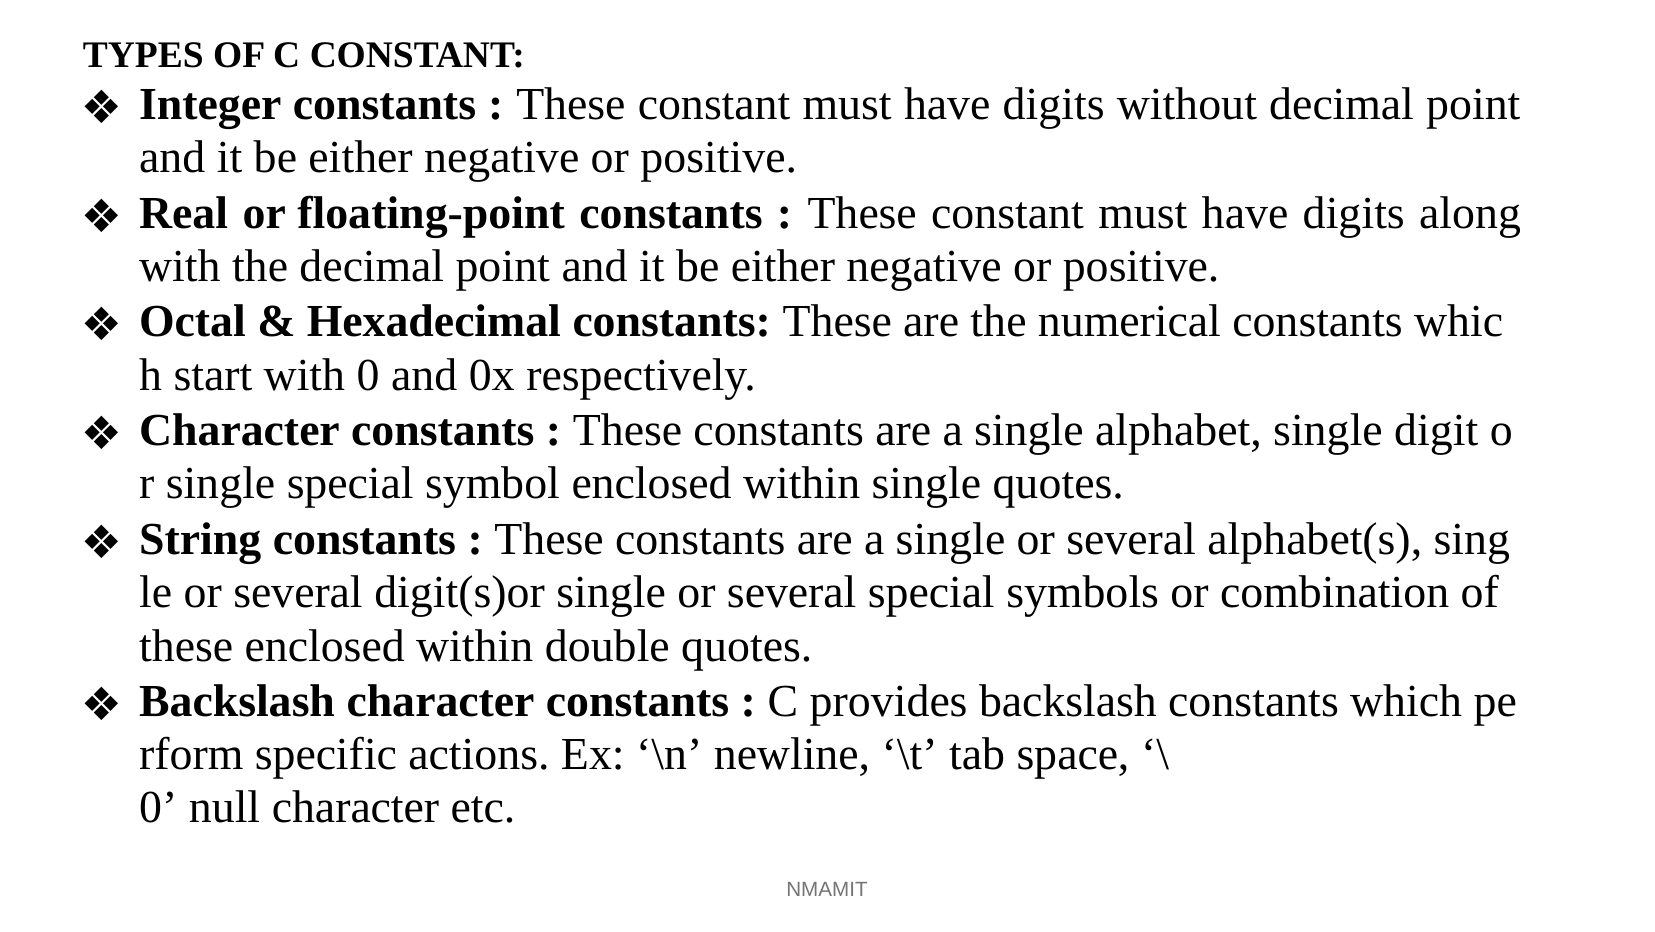

TYPES OF C CONSTANT:
Integer constants : These constant must have digits without decimal point and it be either negative or positive.
Real or floating-point constants : These constant must have digits along with the decimal point and it be either negative or positive.
Octal & Hexadecimal constants: These are the numerical constants which start with 0 and 0x respectively.
Character constants : These constants are a single alphabet, single digit or single special symbol enclosed within single quotes.
String constants : These constants are a single or several alphabet(s), single or several digit(s)or single or several special symbols or combination of these enclosed within double quotes.
Backslash character constants : C provides backslash constants which perform specific actions. Ex: ‘\n’ newline, ‘\t’ tab space, ‘\0’ null character etc.
NMAMIT